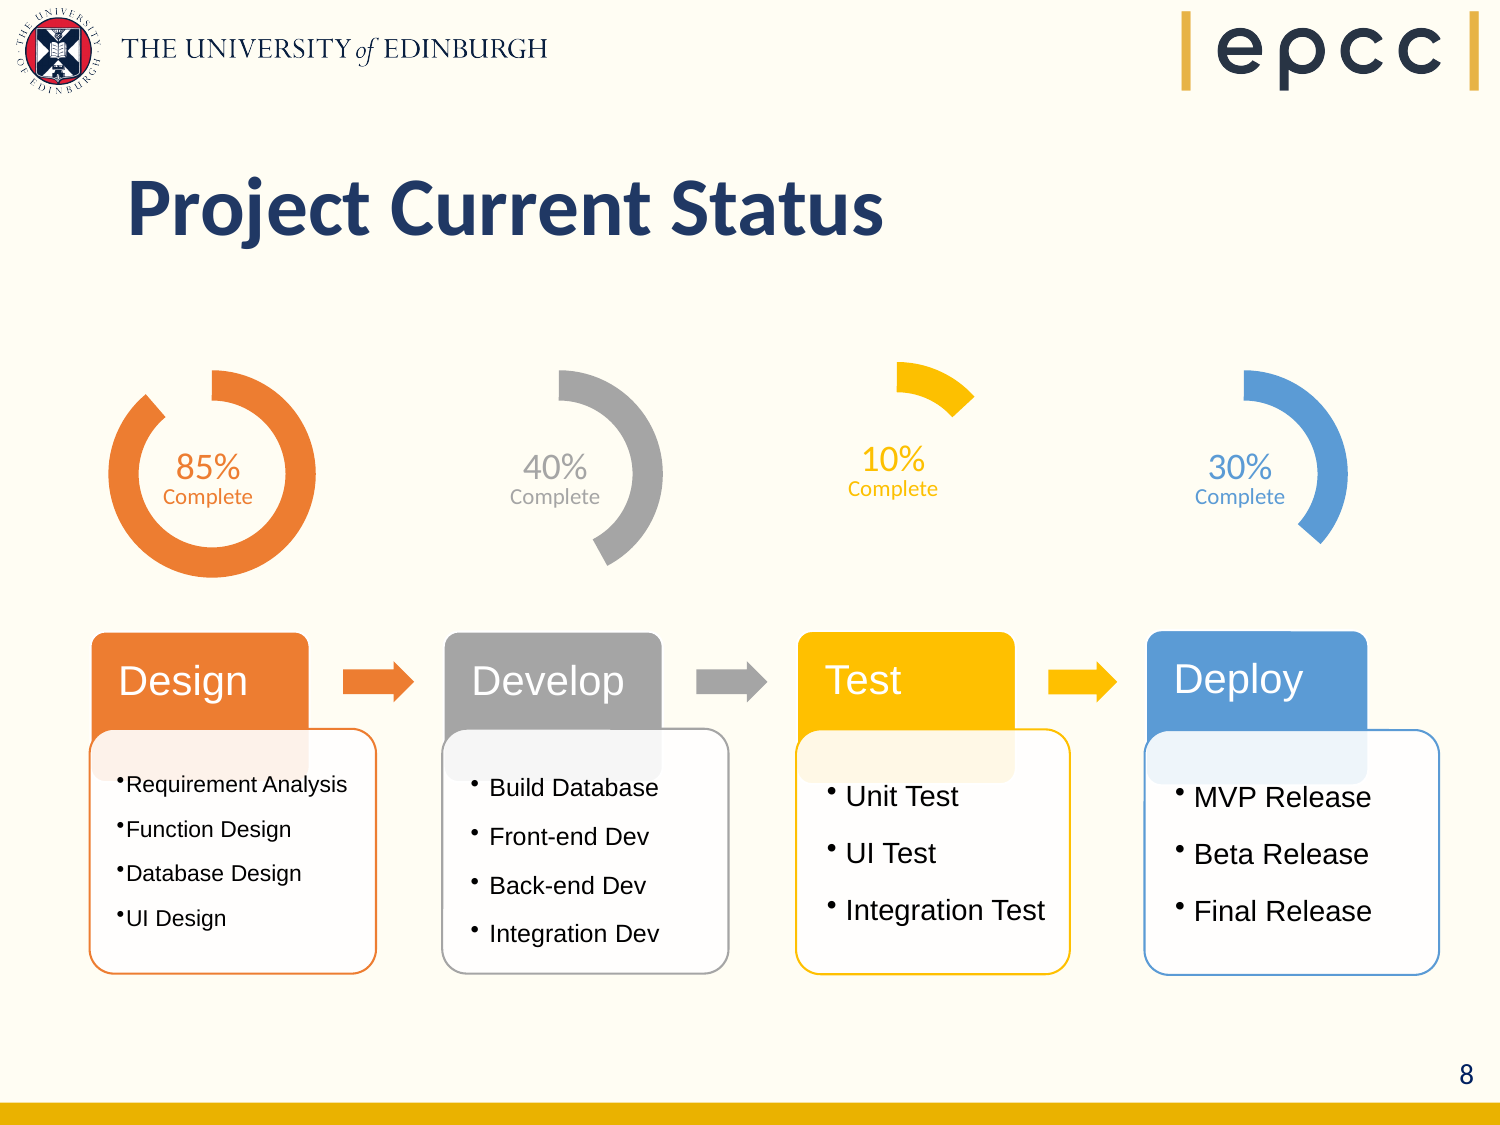

Project Current Status

10%
Complete

85%
Complete

40%
Complete

30%
Complete
Design
Requirement Analysis
Function Design
Database Design
UI Design

Develop
Build Database
Front-end Dev
Back-end Dev
Integration Dev

Test
Unit Test
UI Test
Integration Test

Deploy
MVP Release
Beta Release
Final Release
Total number of slides: #

8